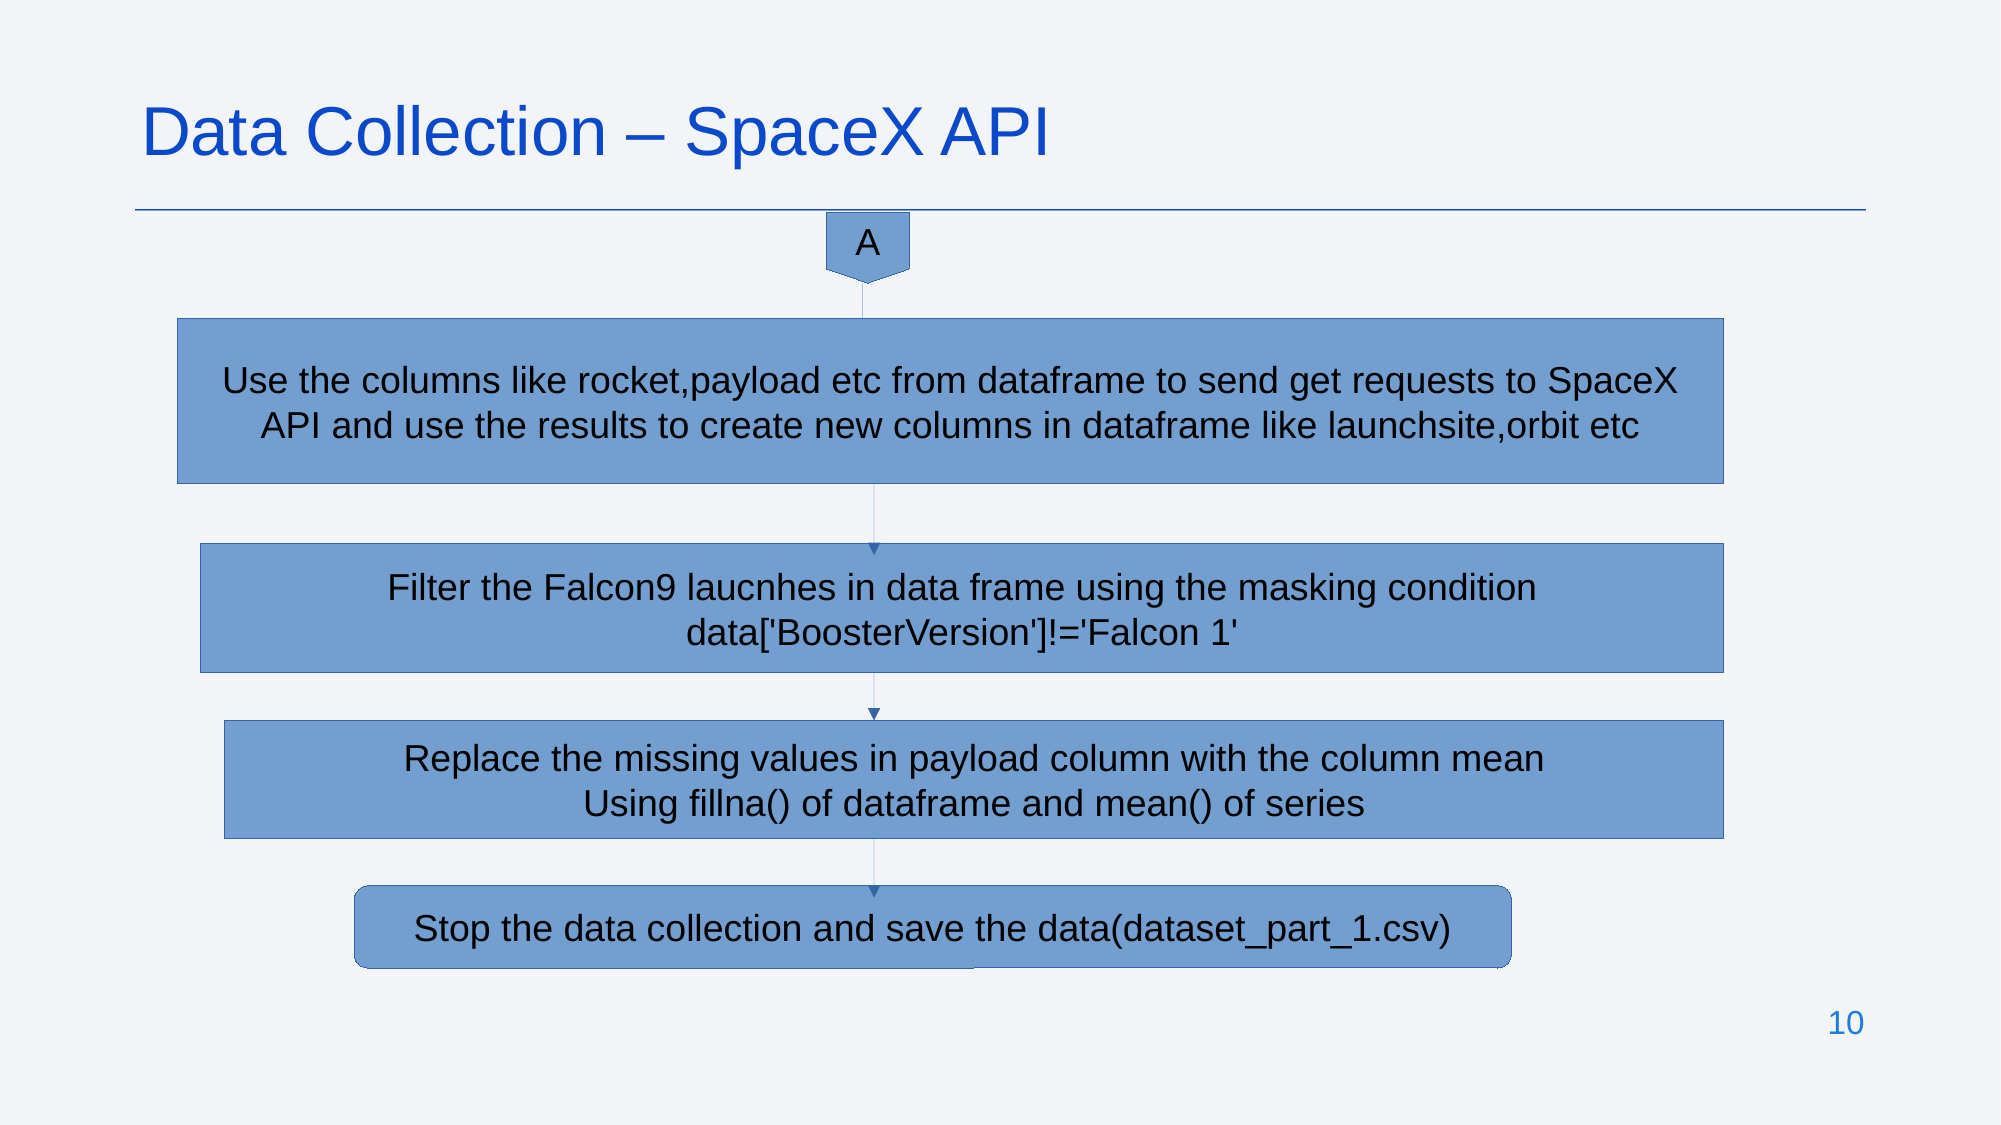

Data Collection – SpaceX API
A

Use the columns like rocket,payload etc from dataframe to send get requests to SpaceX
API and use the results to create new columns in dataframe like launchsite,orbit etc

Filter the Falcon9 laucnhes in data frame using the masking condition
data['BoosterVersion']!='Falcon 1'

Replace the missing values in payload column with the column mean
Using fillna() of dataframe and mean() of series

Stop the data collection and save the data(dataset_part_1.csv)
10